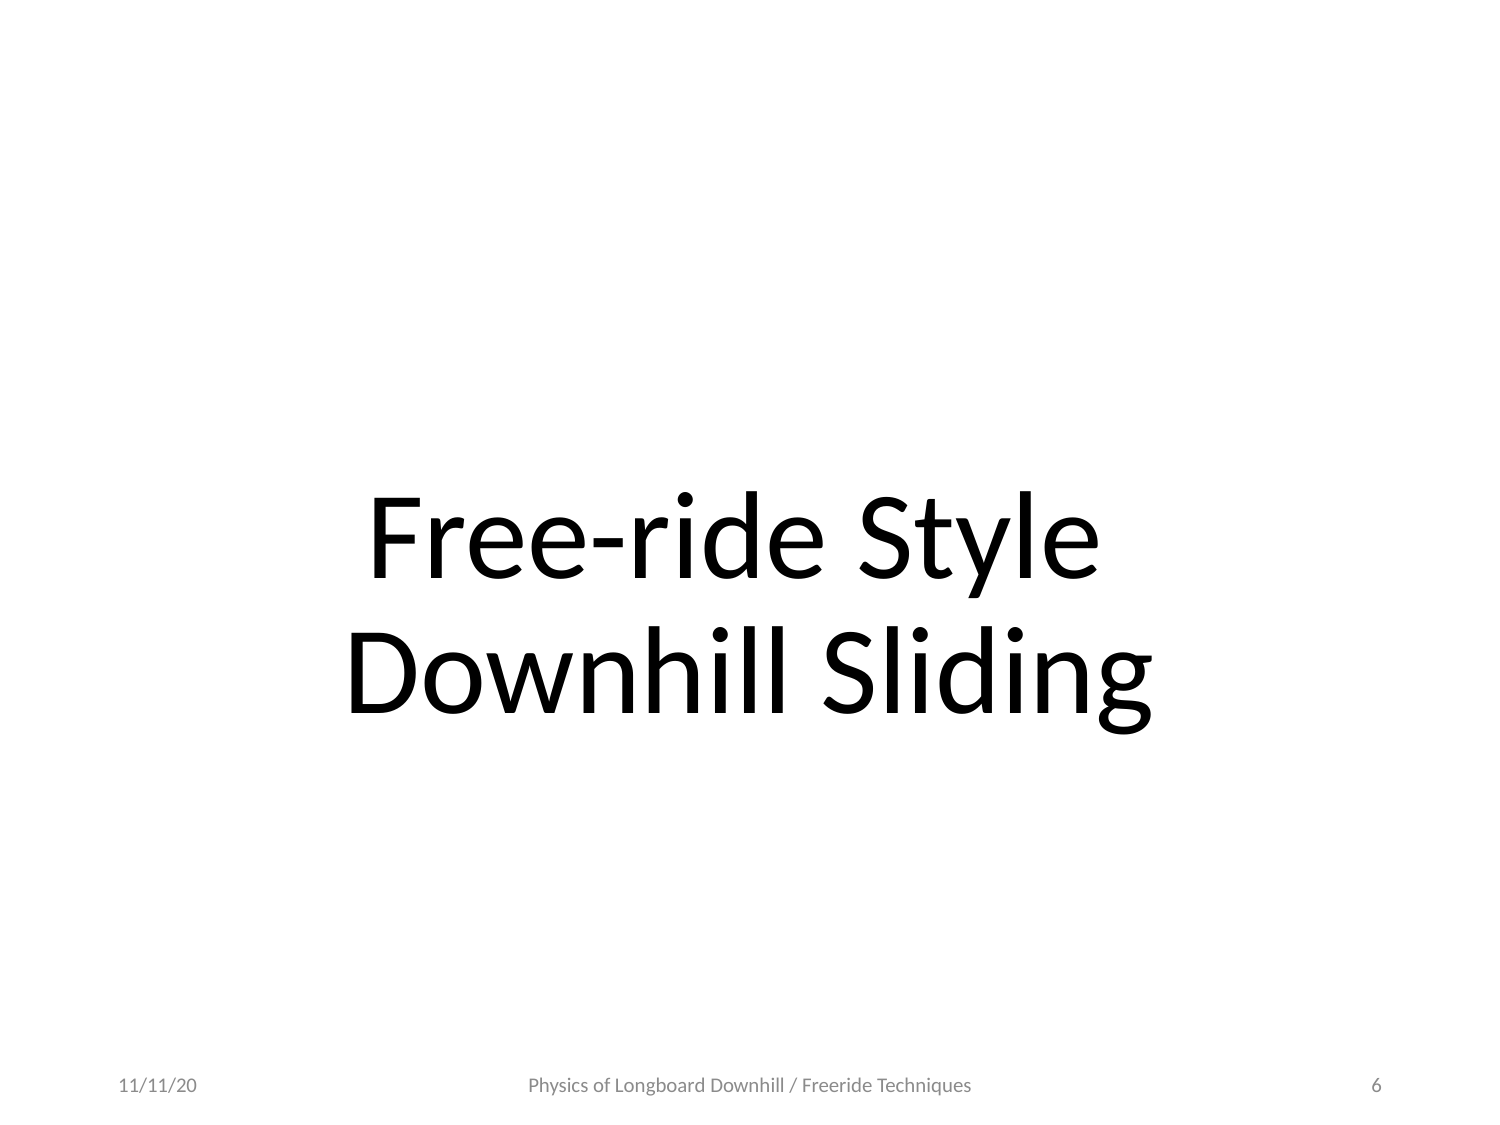

# Free-ride Style Downhill Sliding

11/11/20
Physics of Longboard Downhill / Freeride Techniques
6